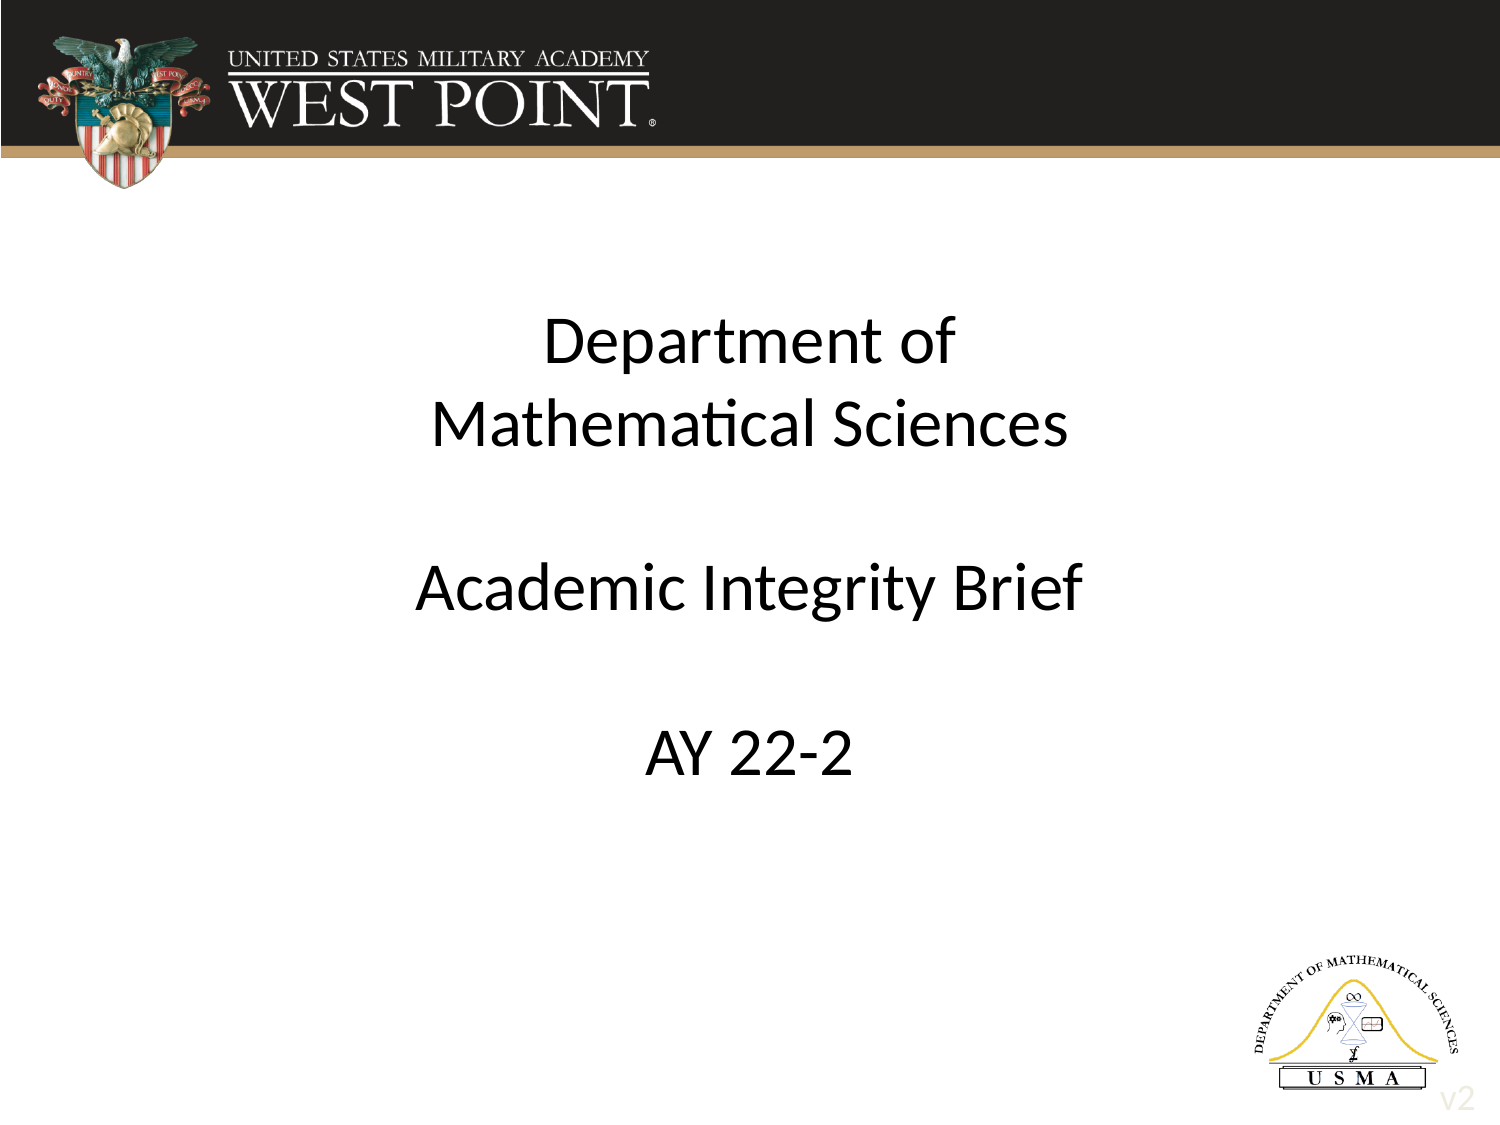

# Department of Mathematical Sciences Academic Integrity Brief AY 22-2
v2